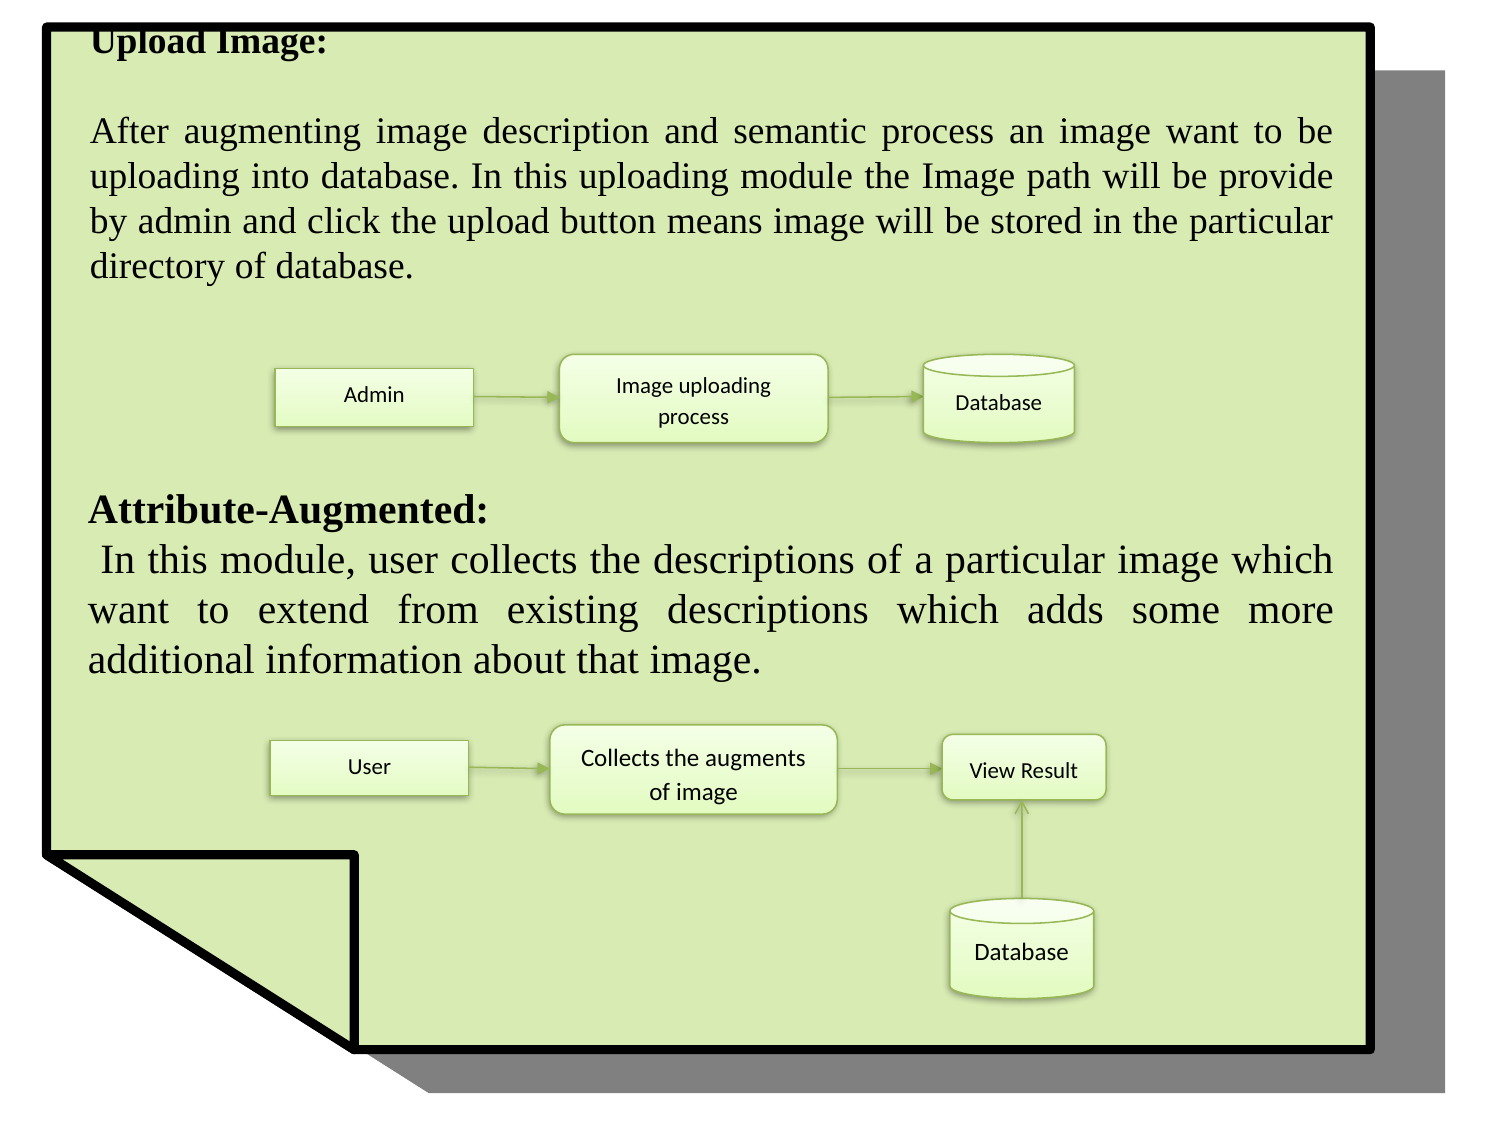

Upload Image:

After augmenting image description and semantic process an image want to be uploading into database. In this uploading module the Image path will be provide by admin and click the upload button means image will be stored in the particular directory of database.
Image uploading process
Database
Admin
Attribute-Augmented:
 In this module, user collects the descriptions of a particular image which want to extend from existing descriptions which adds some more additional information about that image.
Collects the augments of image
View Result
User
Database